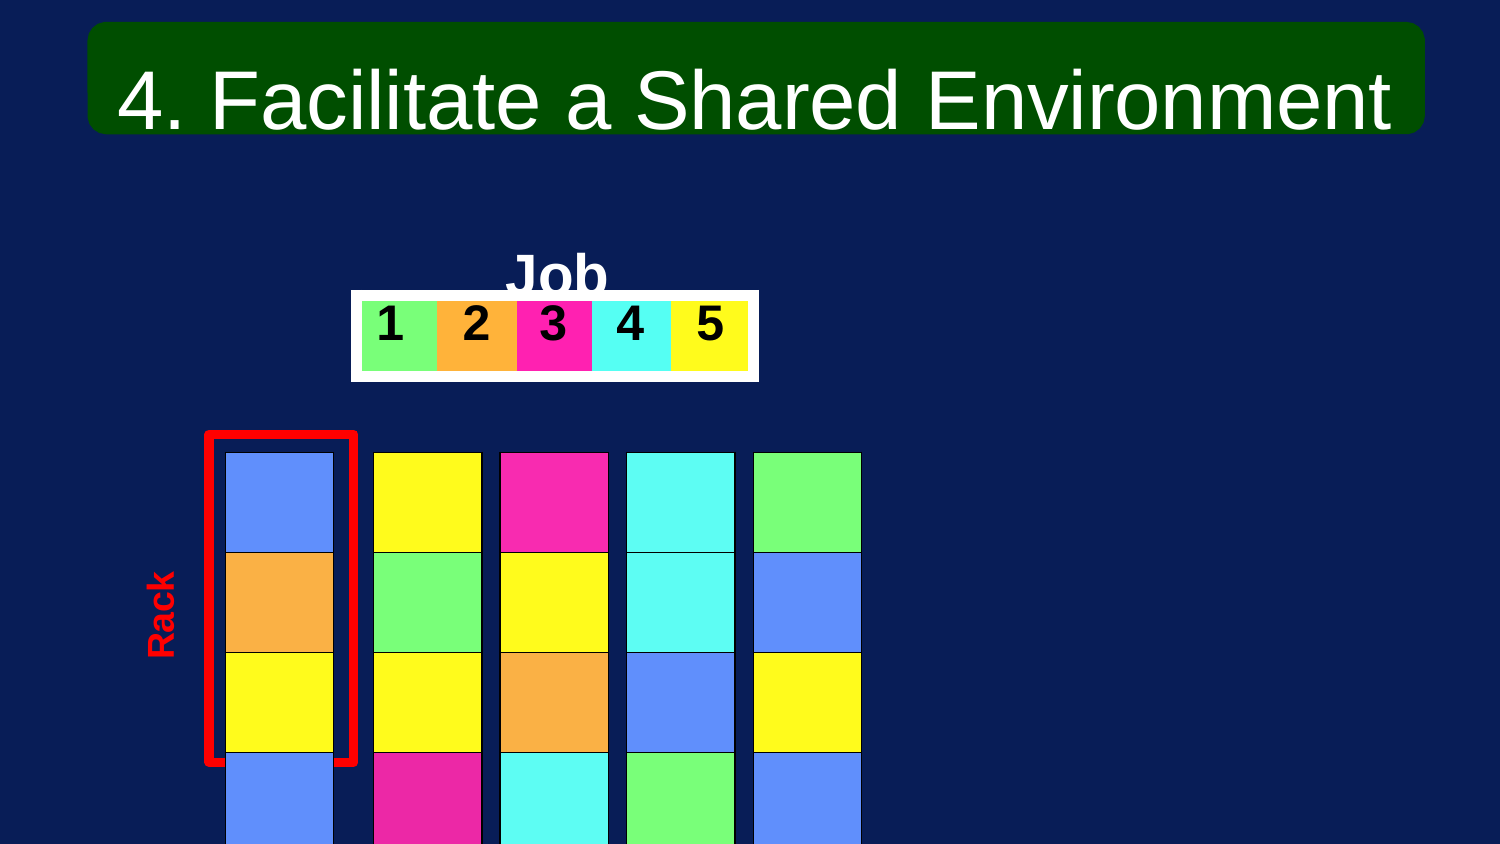

# 4. Facilitate a Shared Environment

Job
| 1 | 2 | 3 | 4 | 5 |
| --- | --- | --- | --- | --- |

|  |
| --- |
|  |
|  |
|  |
|  |
|  |
| --- |
|  |
|  |
|  |
|  |
|  |
| --- |
|  |
|  |
|  |
|  |
|  |
| --- |
|  |
|  |
|  |
|  |
|  |
| --- |
|  |
|  |
|  |
|  |
Rack